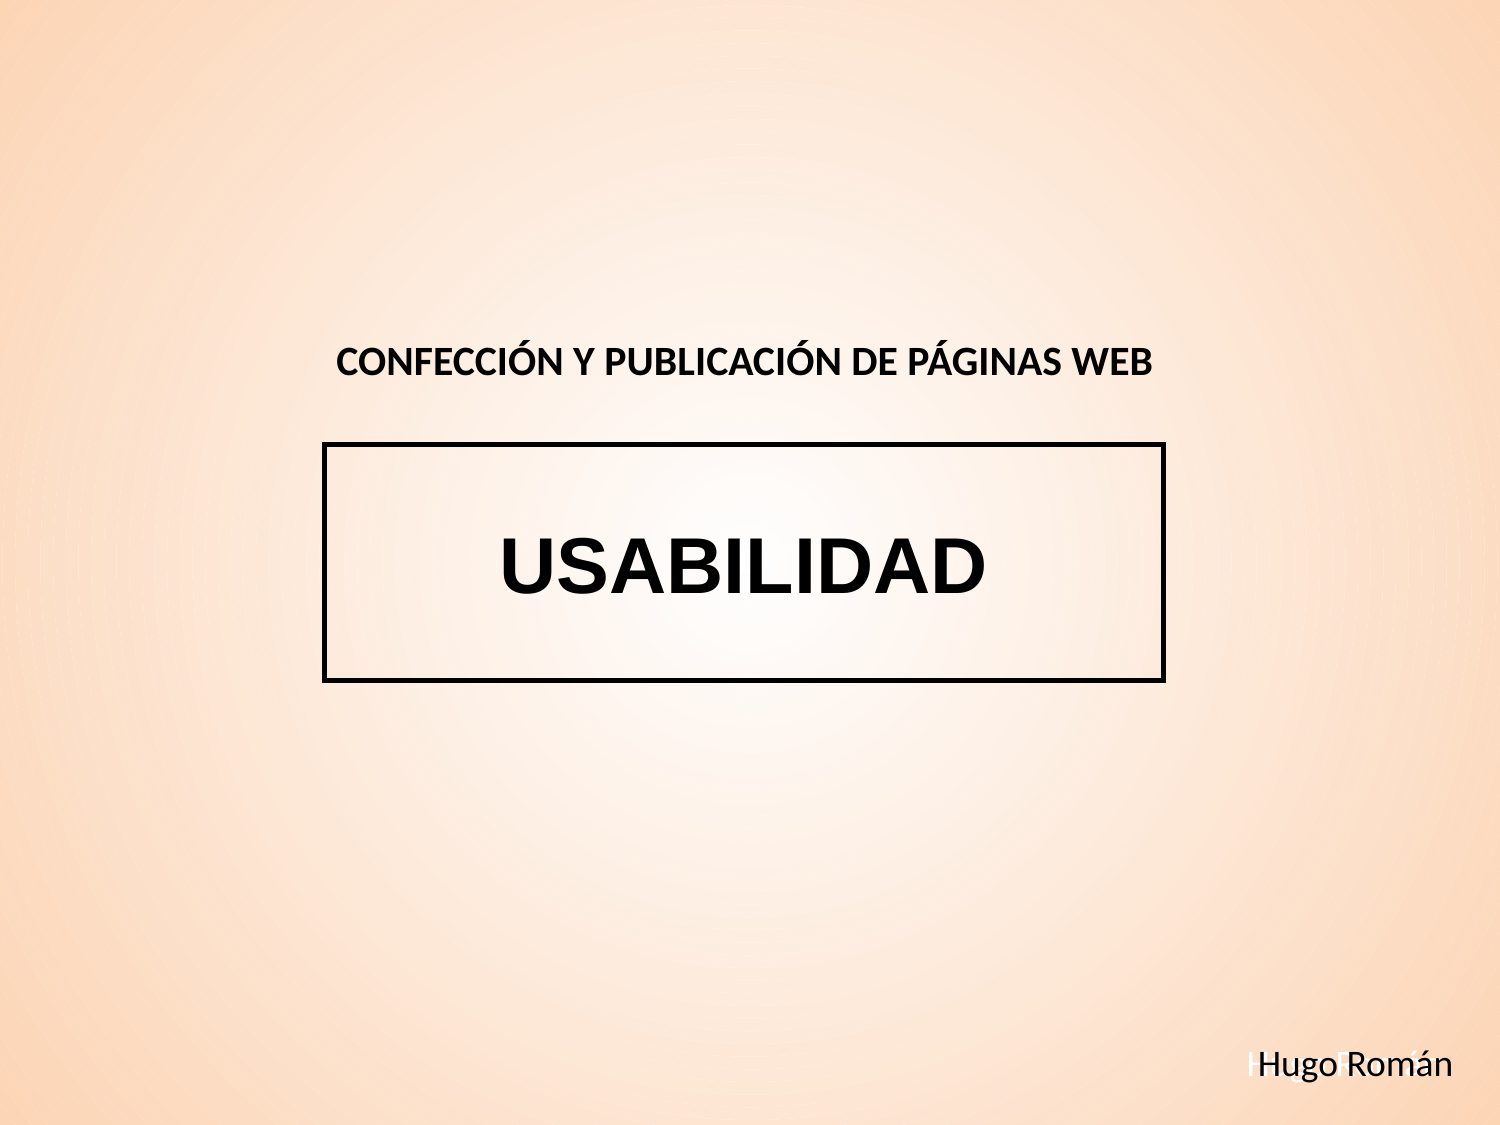

CONFECCIÓN Y PUBLICACIÓN DE PÁGINAS WEB
USABILIDAD
Hugo Román